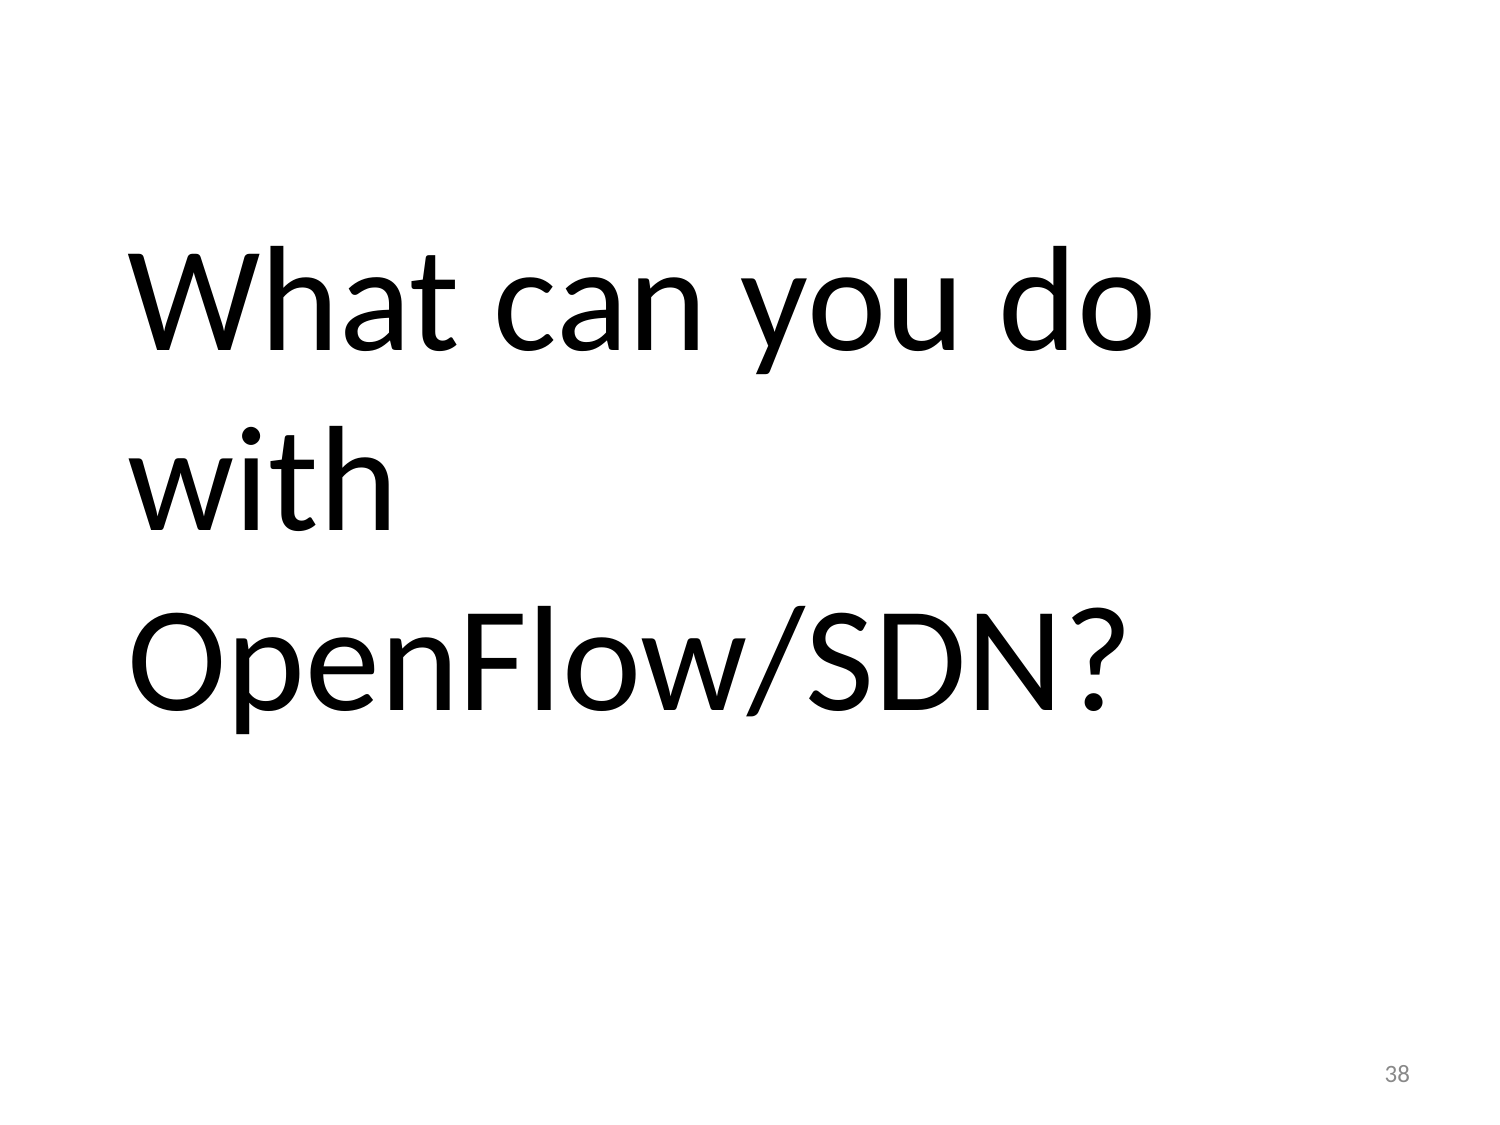

# What can you do with OpenFlow/SDN?
38